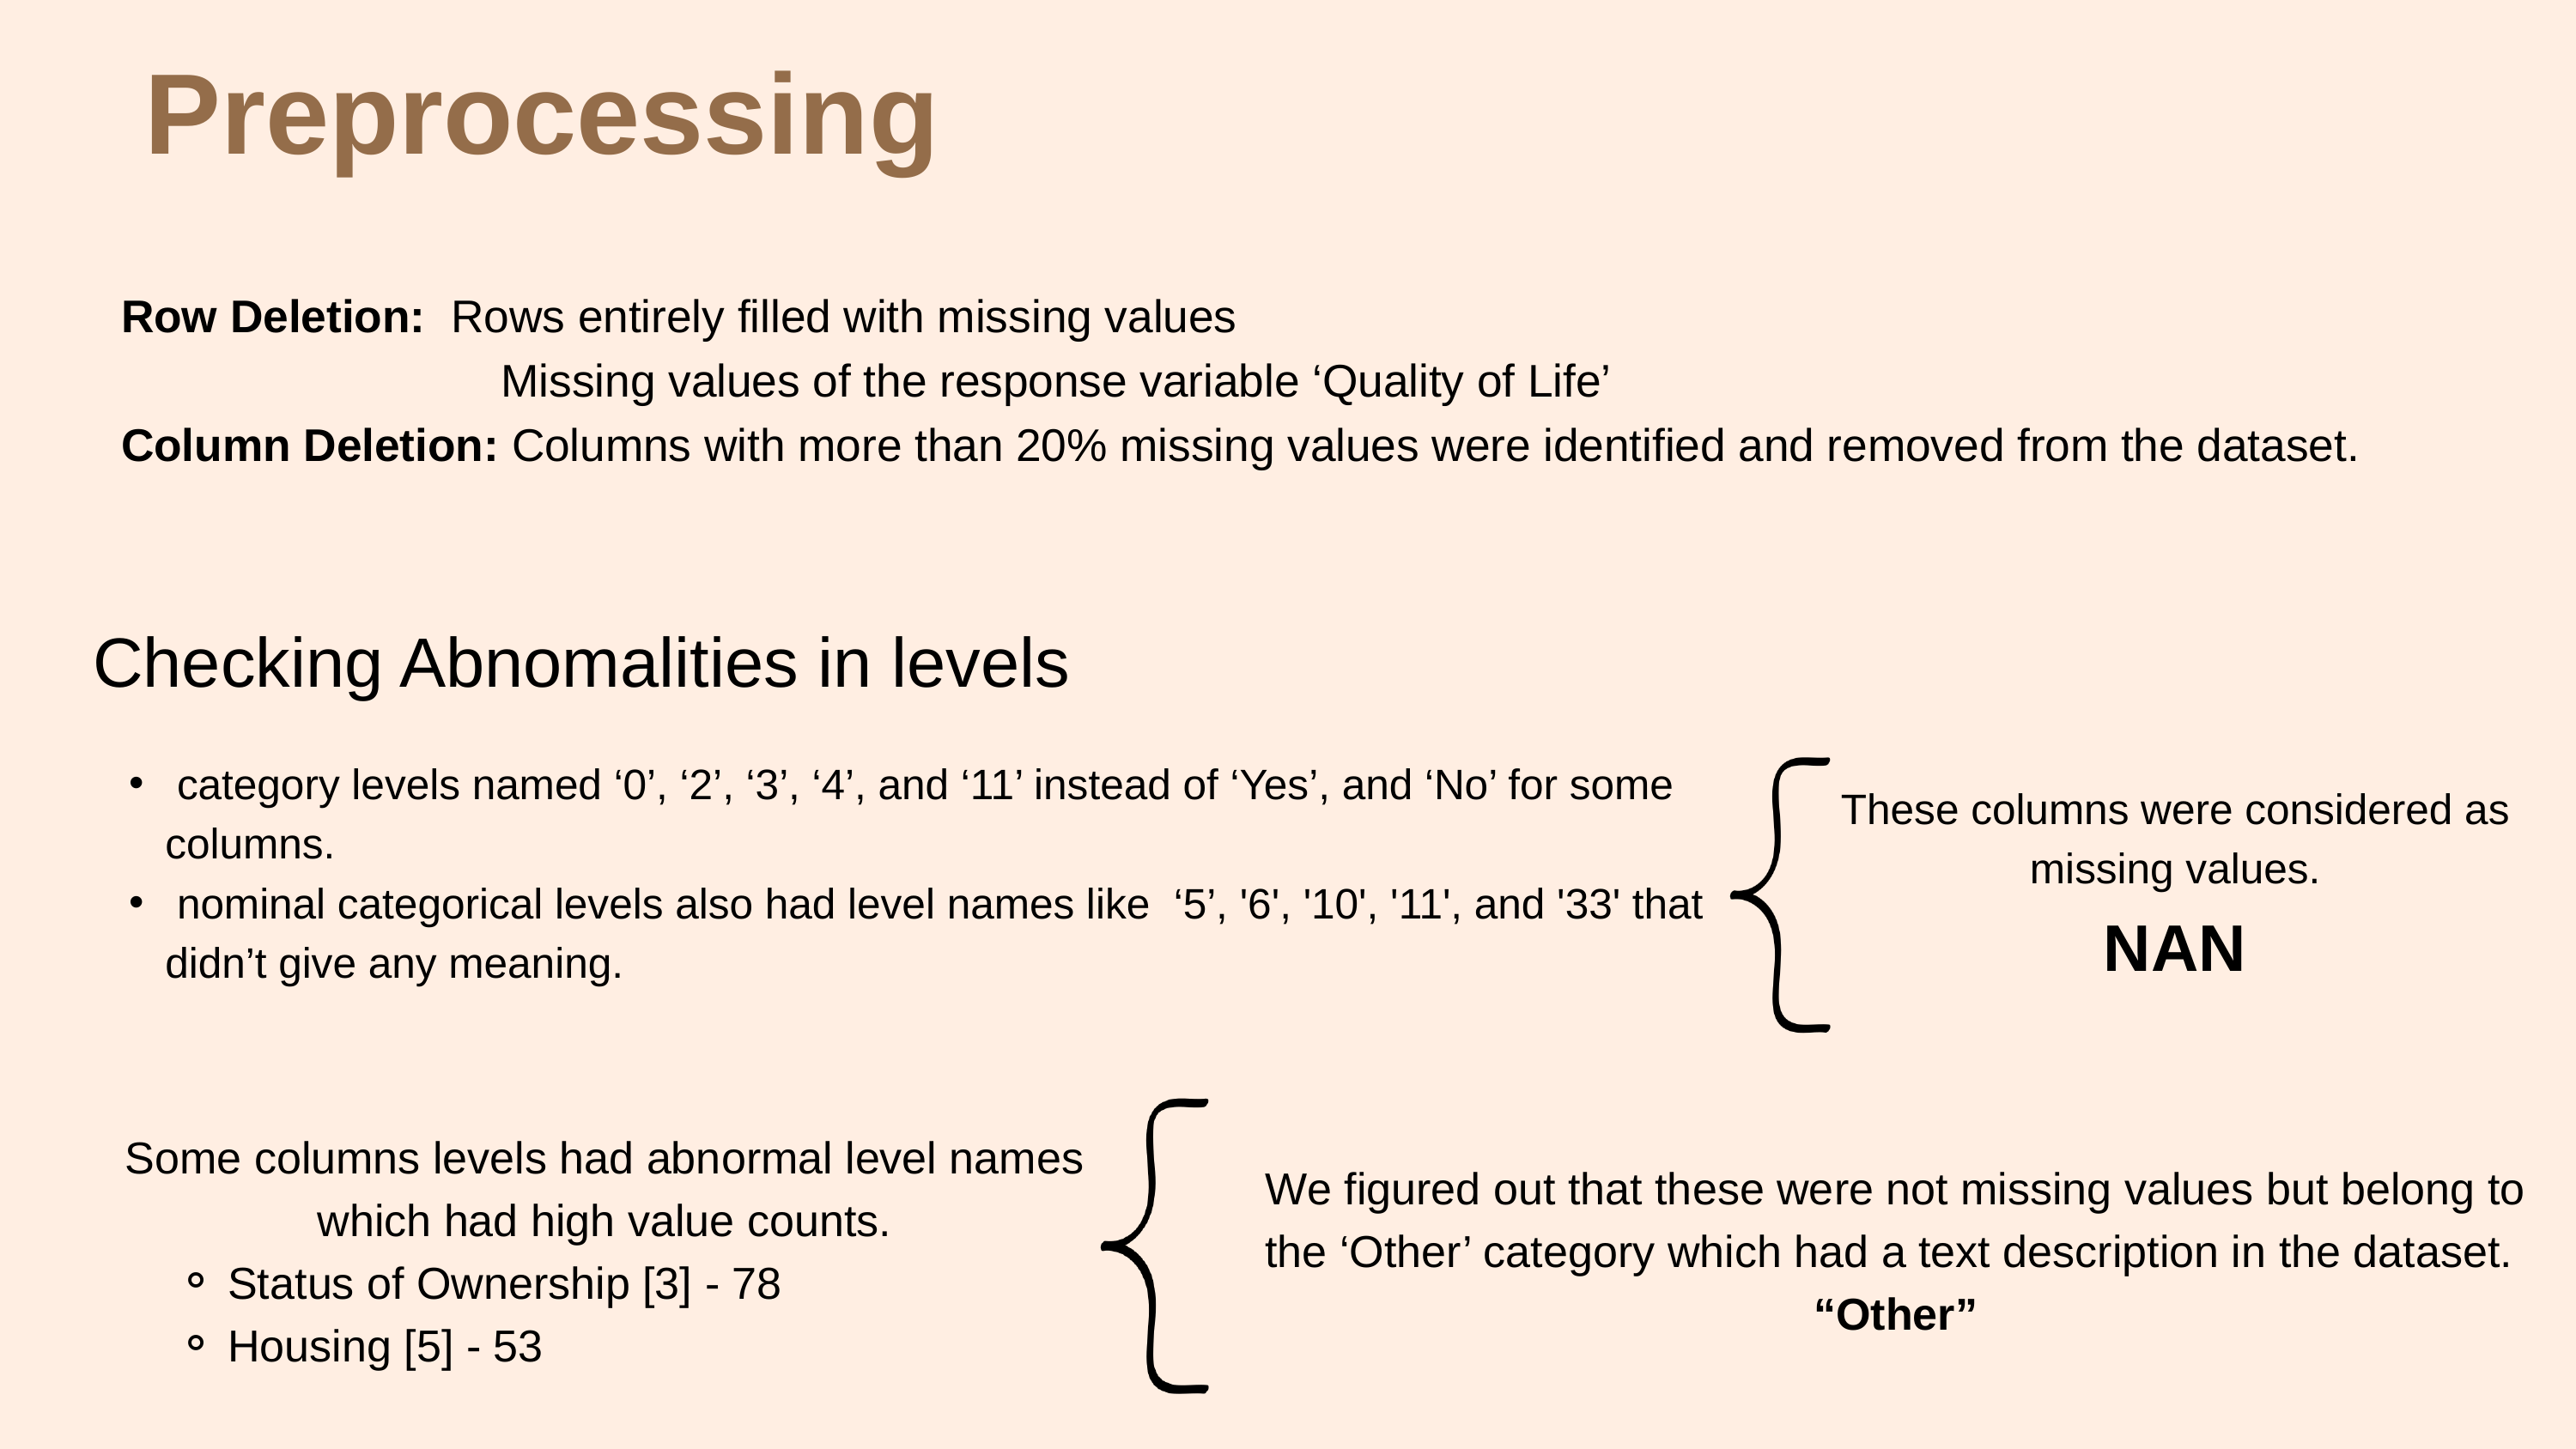

Preprocessing
Row Deletion:  Rows entirely filled with missing values
                              Missing values of the response variable ‘Quality of Life’
Column Deletion: Columns with more than 20% missing values were identified and removed from the dataset.

Checking Abnomalities in levels
 category levels named ‘0’, ‘2’, ‘3’, ‘4’, and ‘11’ instead of ‘Yes’, and ‘No’ for some columns.
 nominal categorical levels also had level names like  ‘5’, '6', '10', '11', and '33' that didn’t give any meaning.

These columns were considered as missing values.
NAN

Some columns levels had abnormal level names which had high value counts.
Status of Ownership [3] - 78
Housing [5] - 53
We figured out that these were not missing values but belong to the ‘Other’ category which had a text description in the dataset.  “Other”